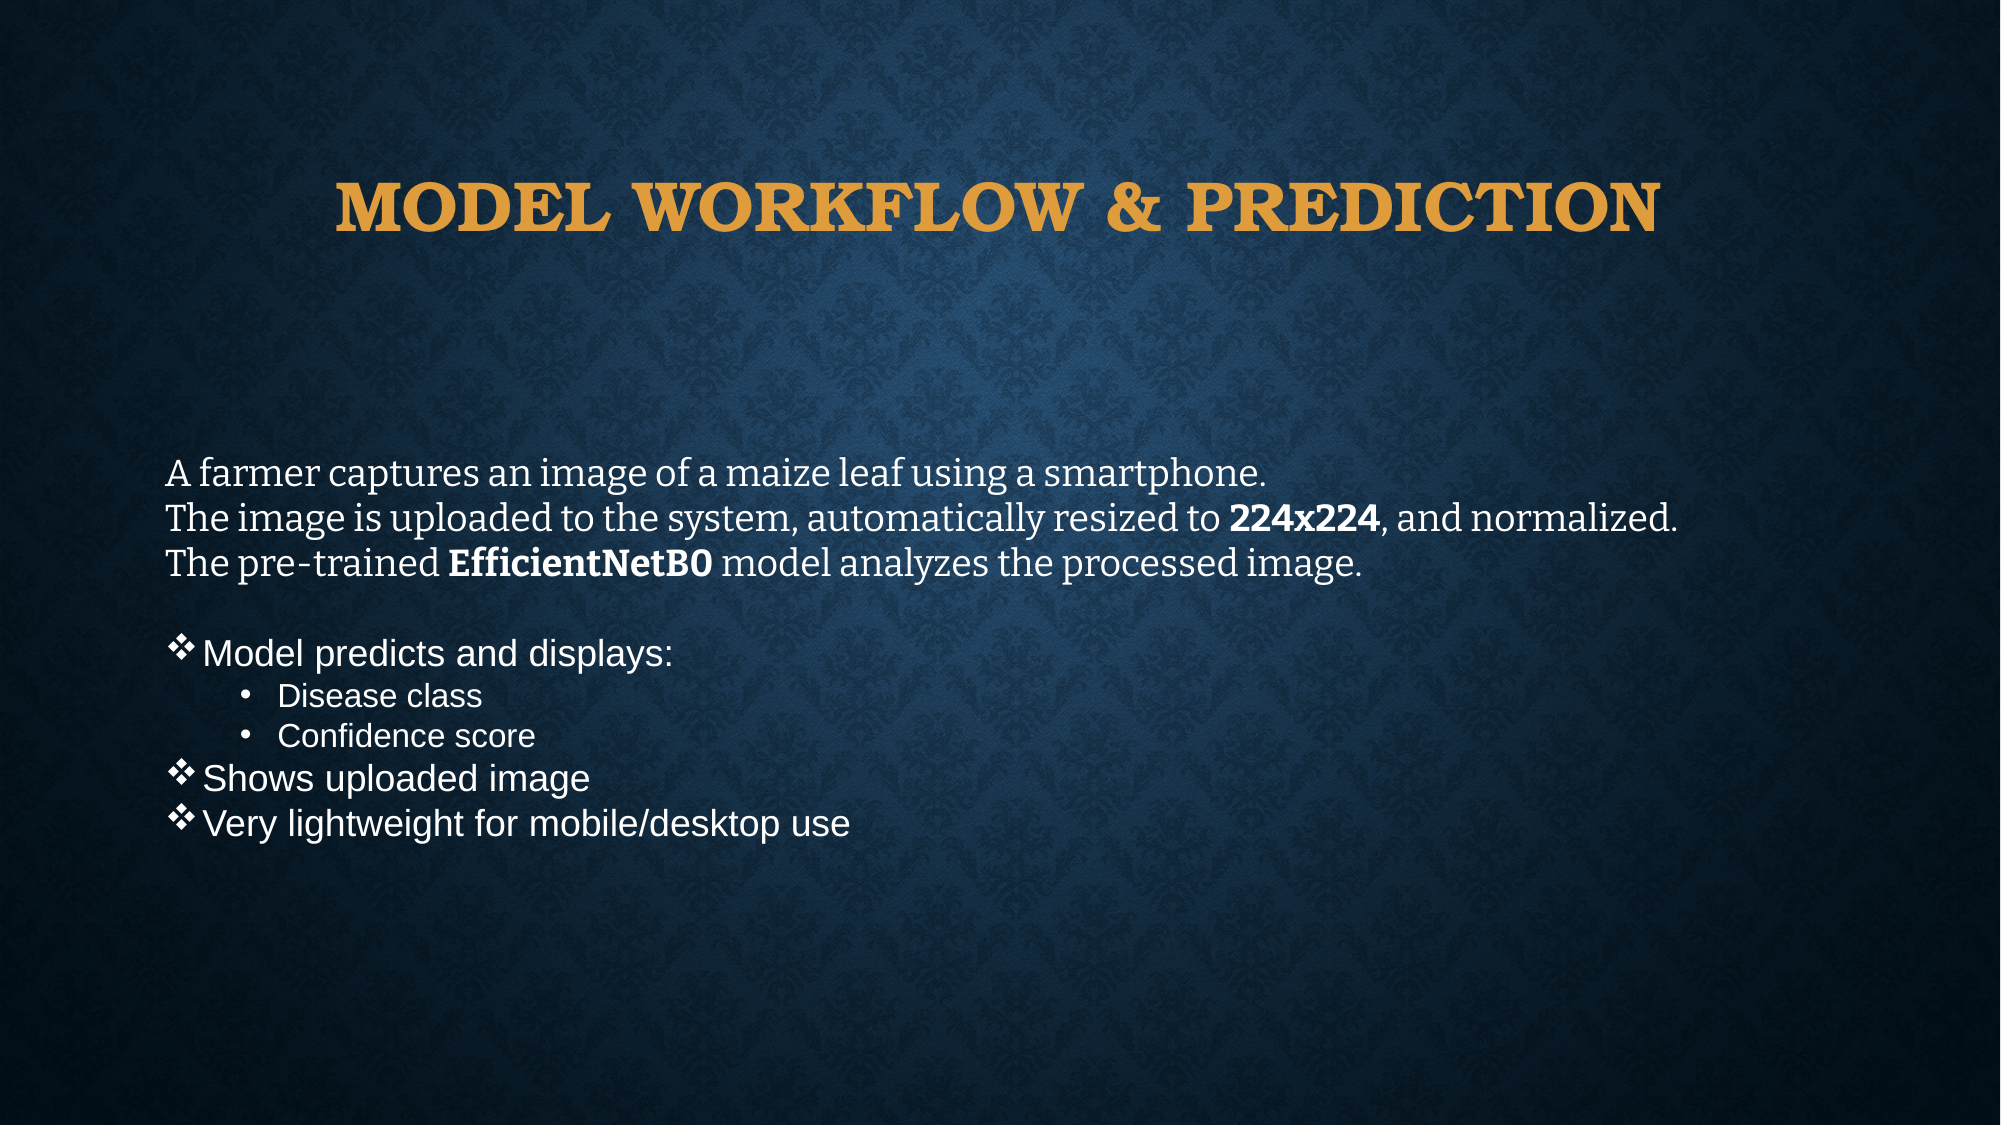

# MODEL WORKFLOW & prediction
A farmer captures an image of a maize leaf using a smartphone.
The image is uploaded to the system, automatically resized to 224x224, and normalized.
The pre-trained EfficientNetB0 model analyzes the processed image.

Model predicts and displays:
Disease class
Confidence score
Shows uploaded image
Very lightweight for mobile/desktop use